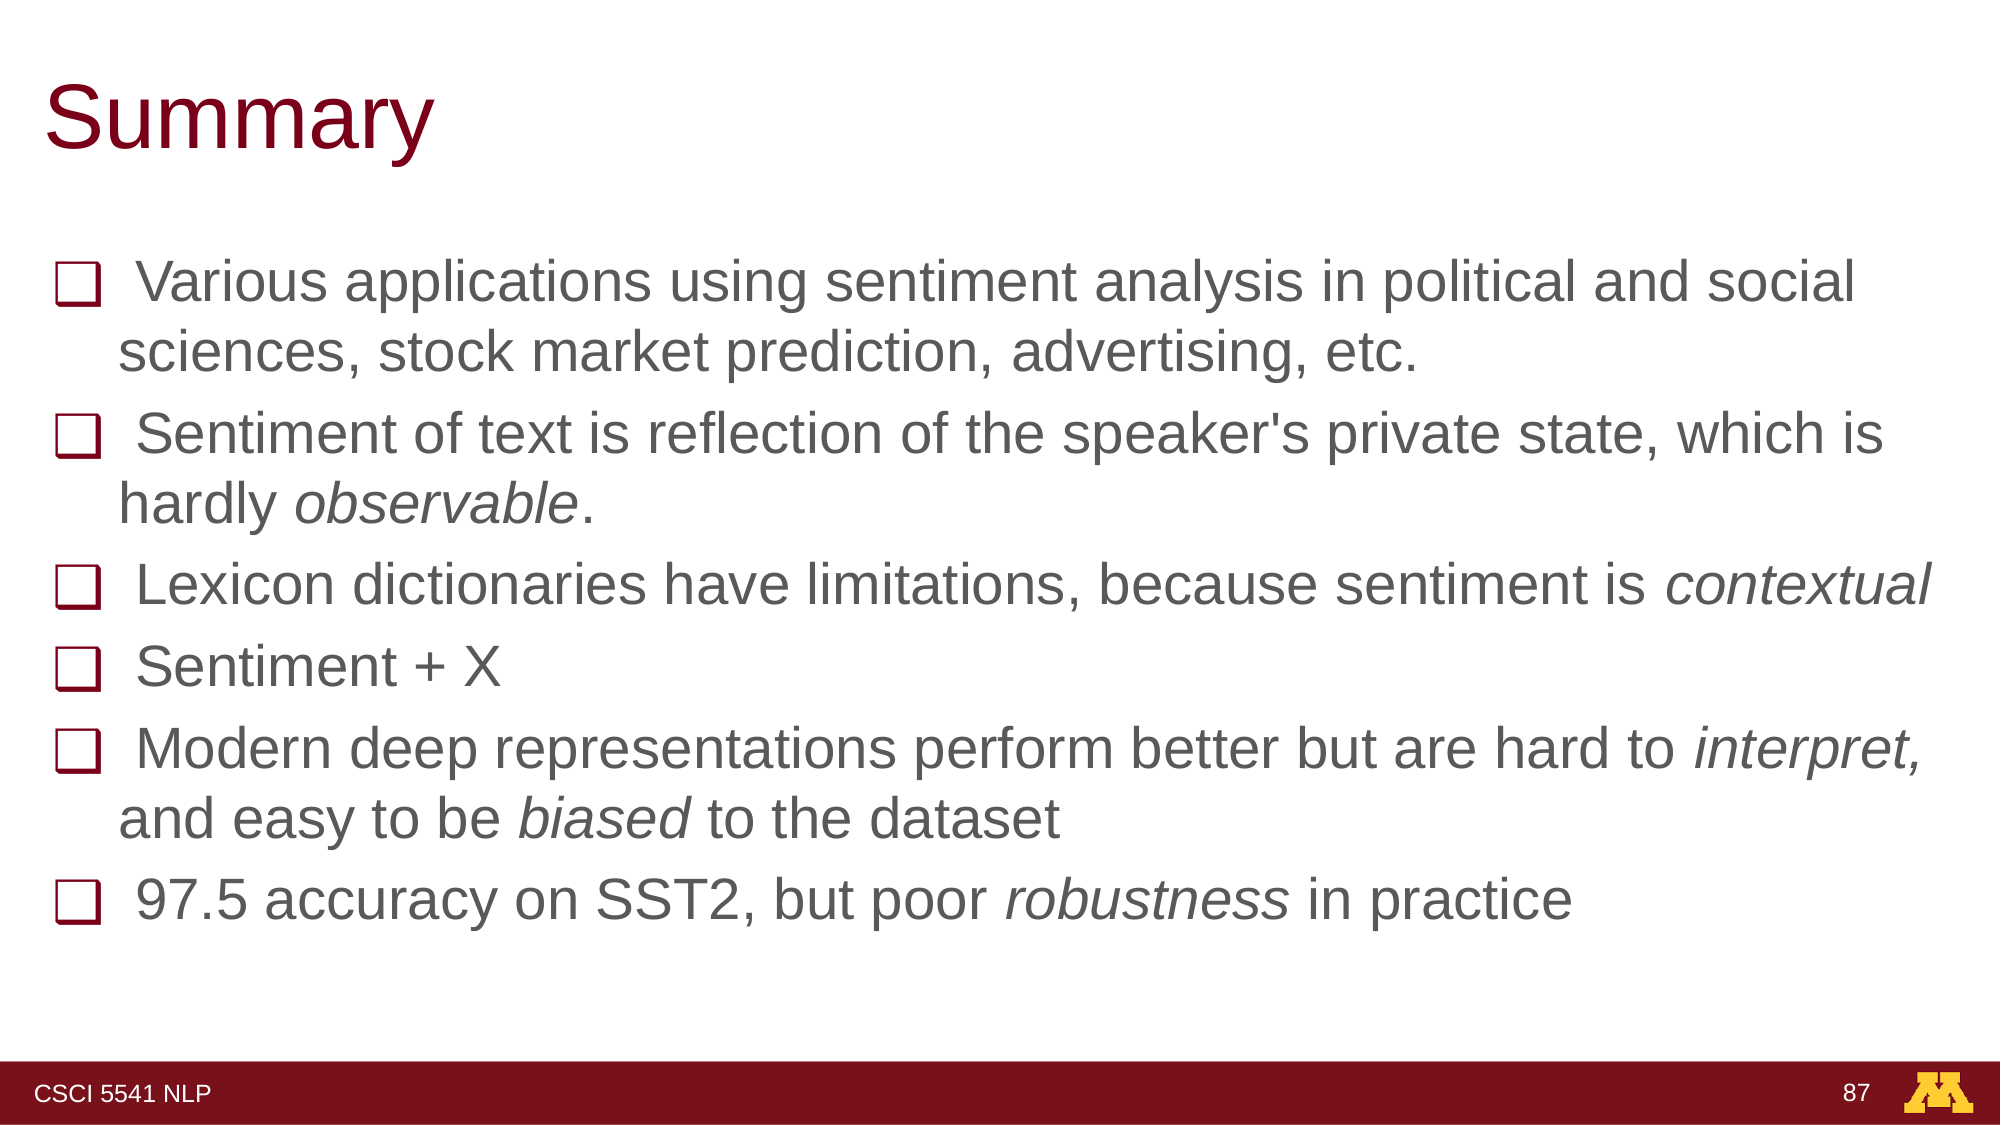

# Summary
 Various applications using sentiment analysis in political and social sciences, stock market prediction, advertising, etc.
 Sentiment of text is reflection of the speaker's private state, which is hardly observable.
 Lexicon dictionaries have limitations, because sentiment is contextual
 Sentiment + X
 Modern deep representations perform better but are hard to interpret, and easy to be biased to the dataset
 97.5 accuracy on SST2, but poor robustness in practice

87